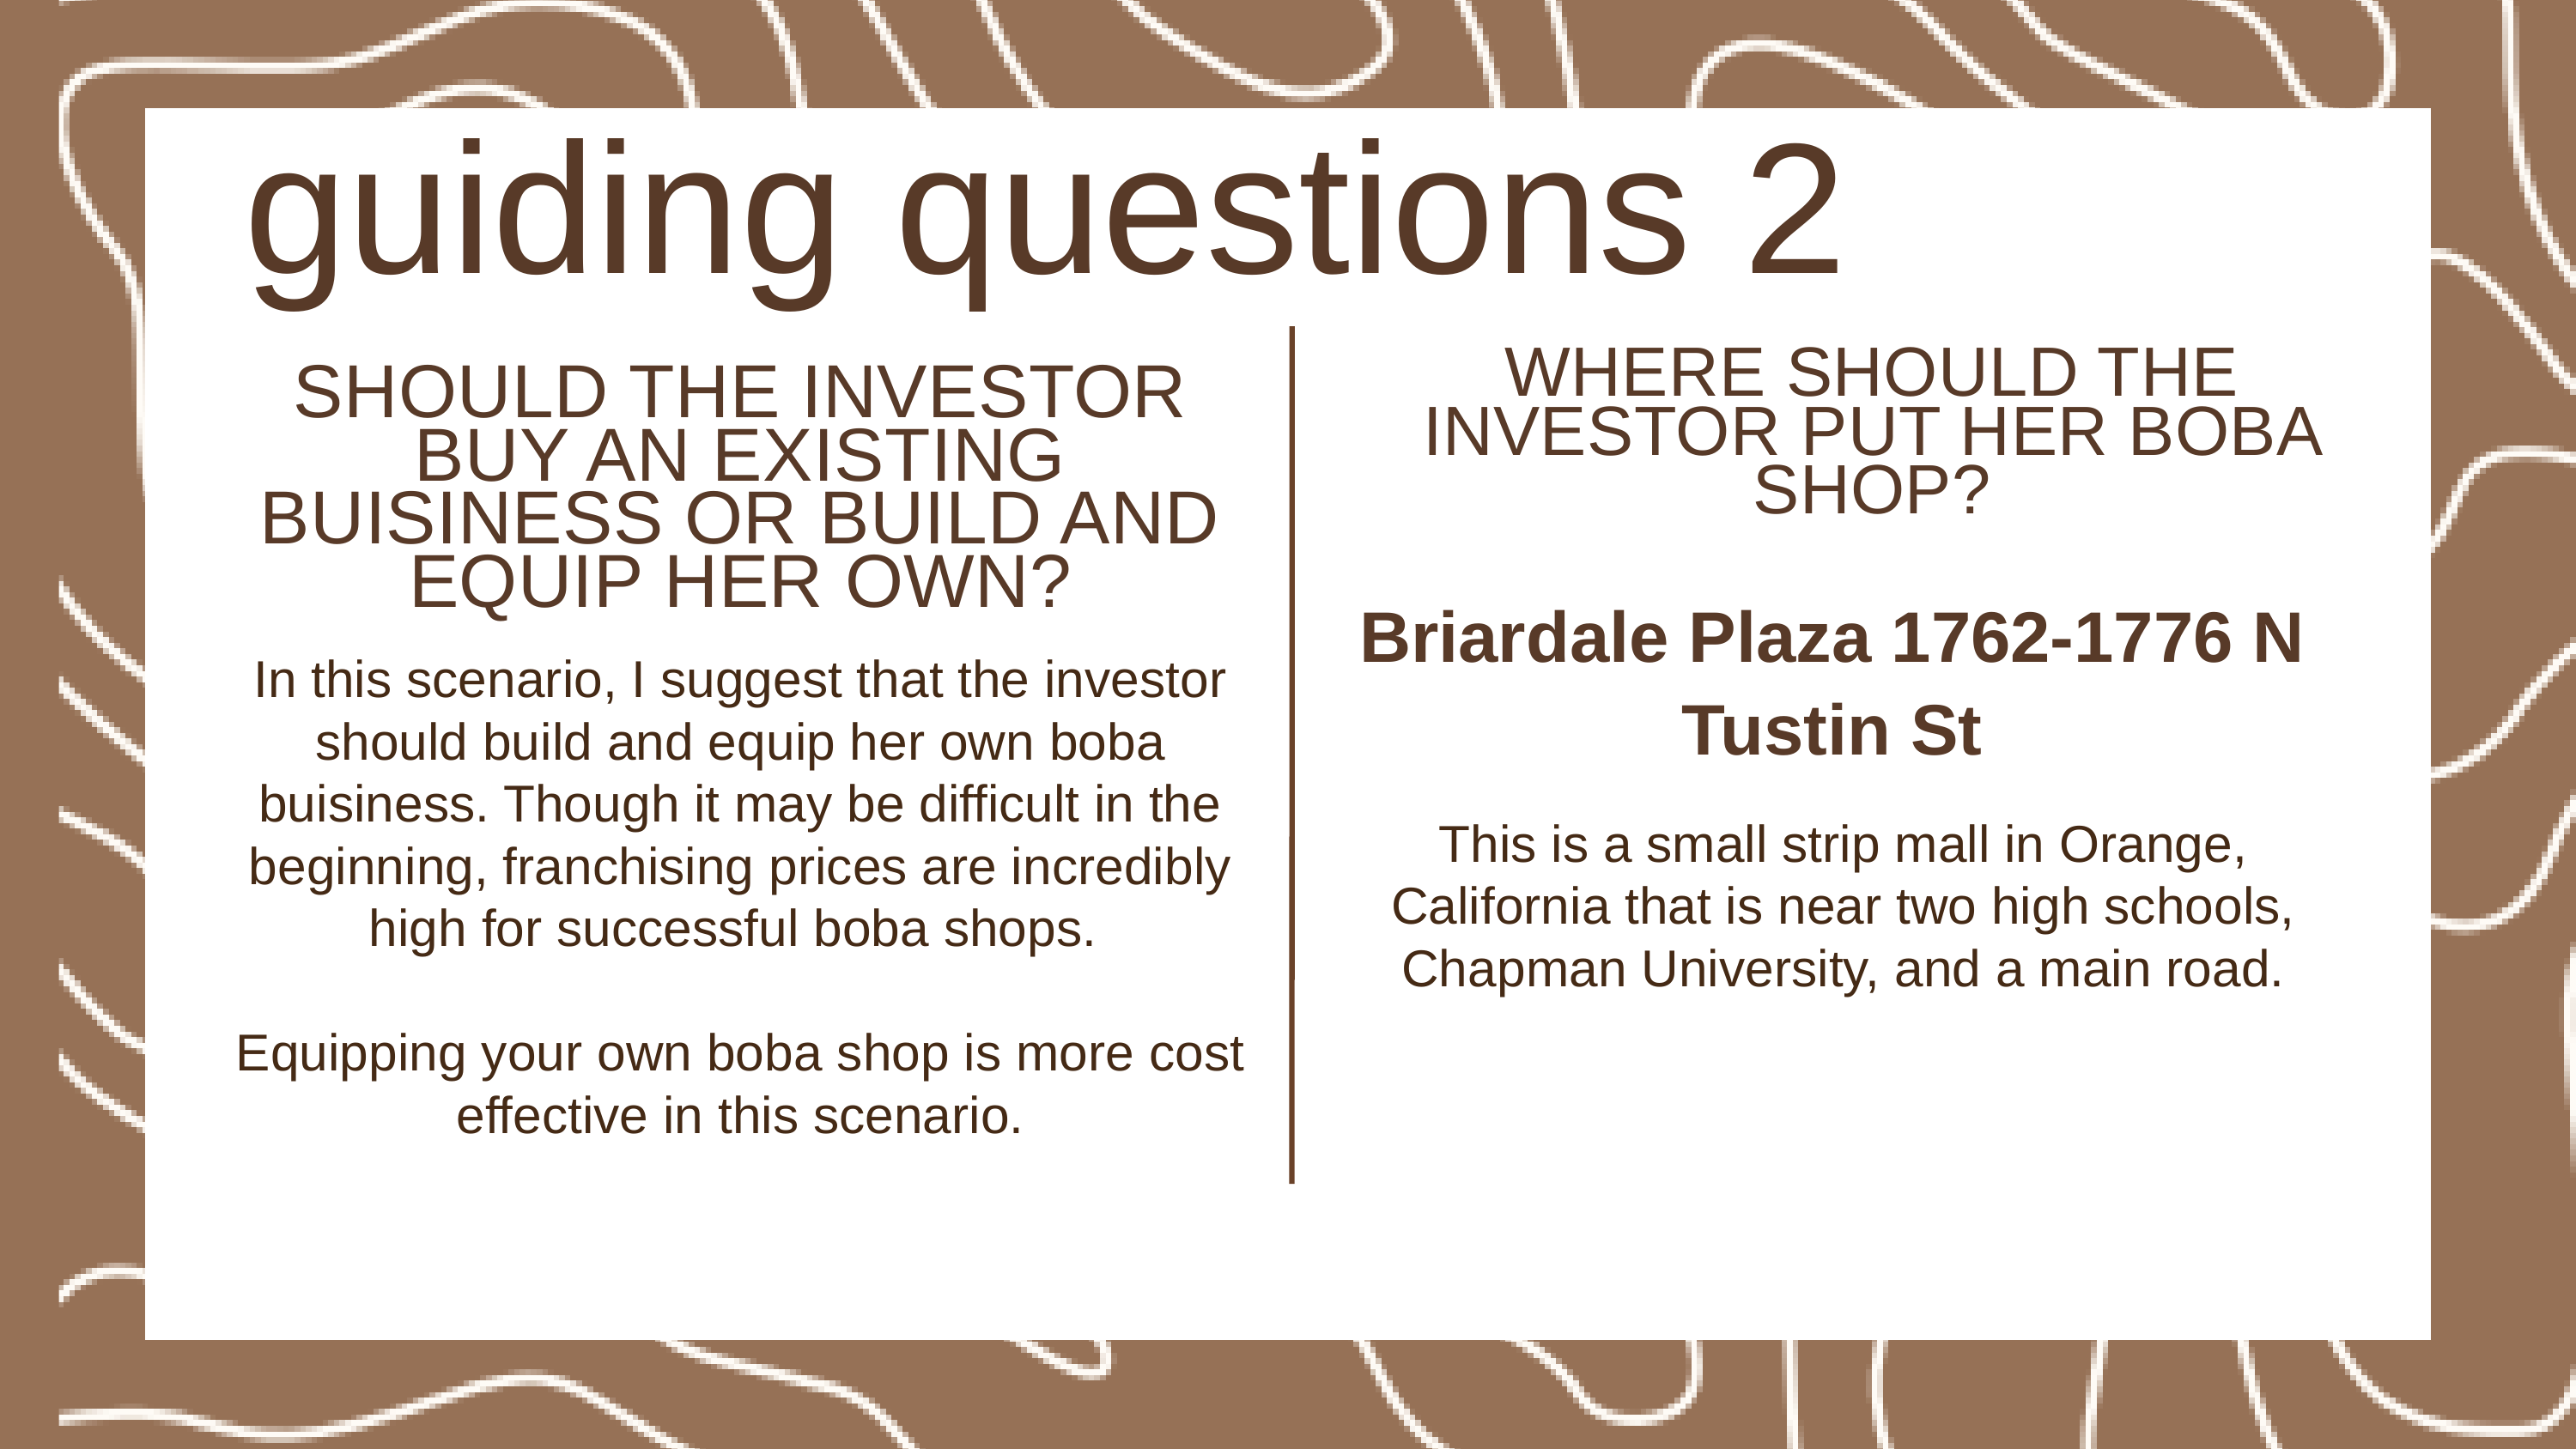

guiding questions 2

WHERE SHOULD THE INVESTOR PUT HER BOBA SHOP?
SHOULD THE INVESTOR BUY AN EXISTING BUISINESS OR BUILD AND EQUIP HER OWN?
Briardale Plaza 1762-1776 N Tustin St
In this scenario, I suggest that the investor should build and equip her own boba buisiness. Though it may be difficult in the beginning, franchising prices are incredibly high for successful boba shops.

Equipping your own boba shop is more cost effective in this scenario.
This is a small strip mall in Orange, California that is near two high schools, Chapman University, and a main road.